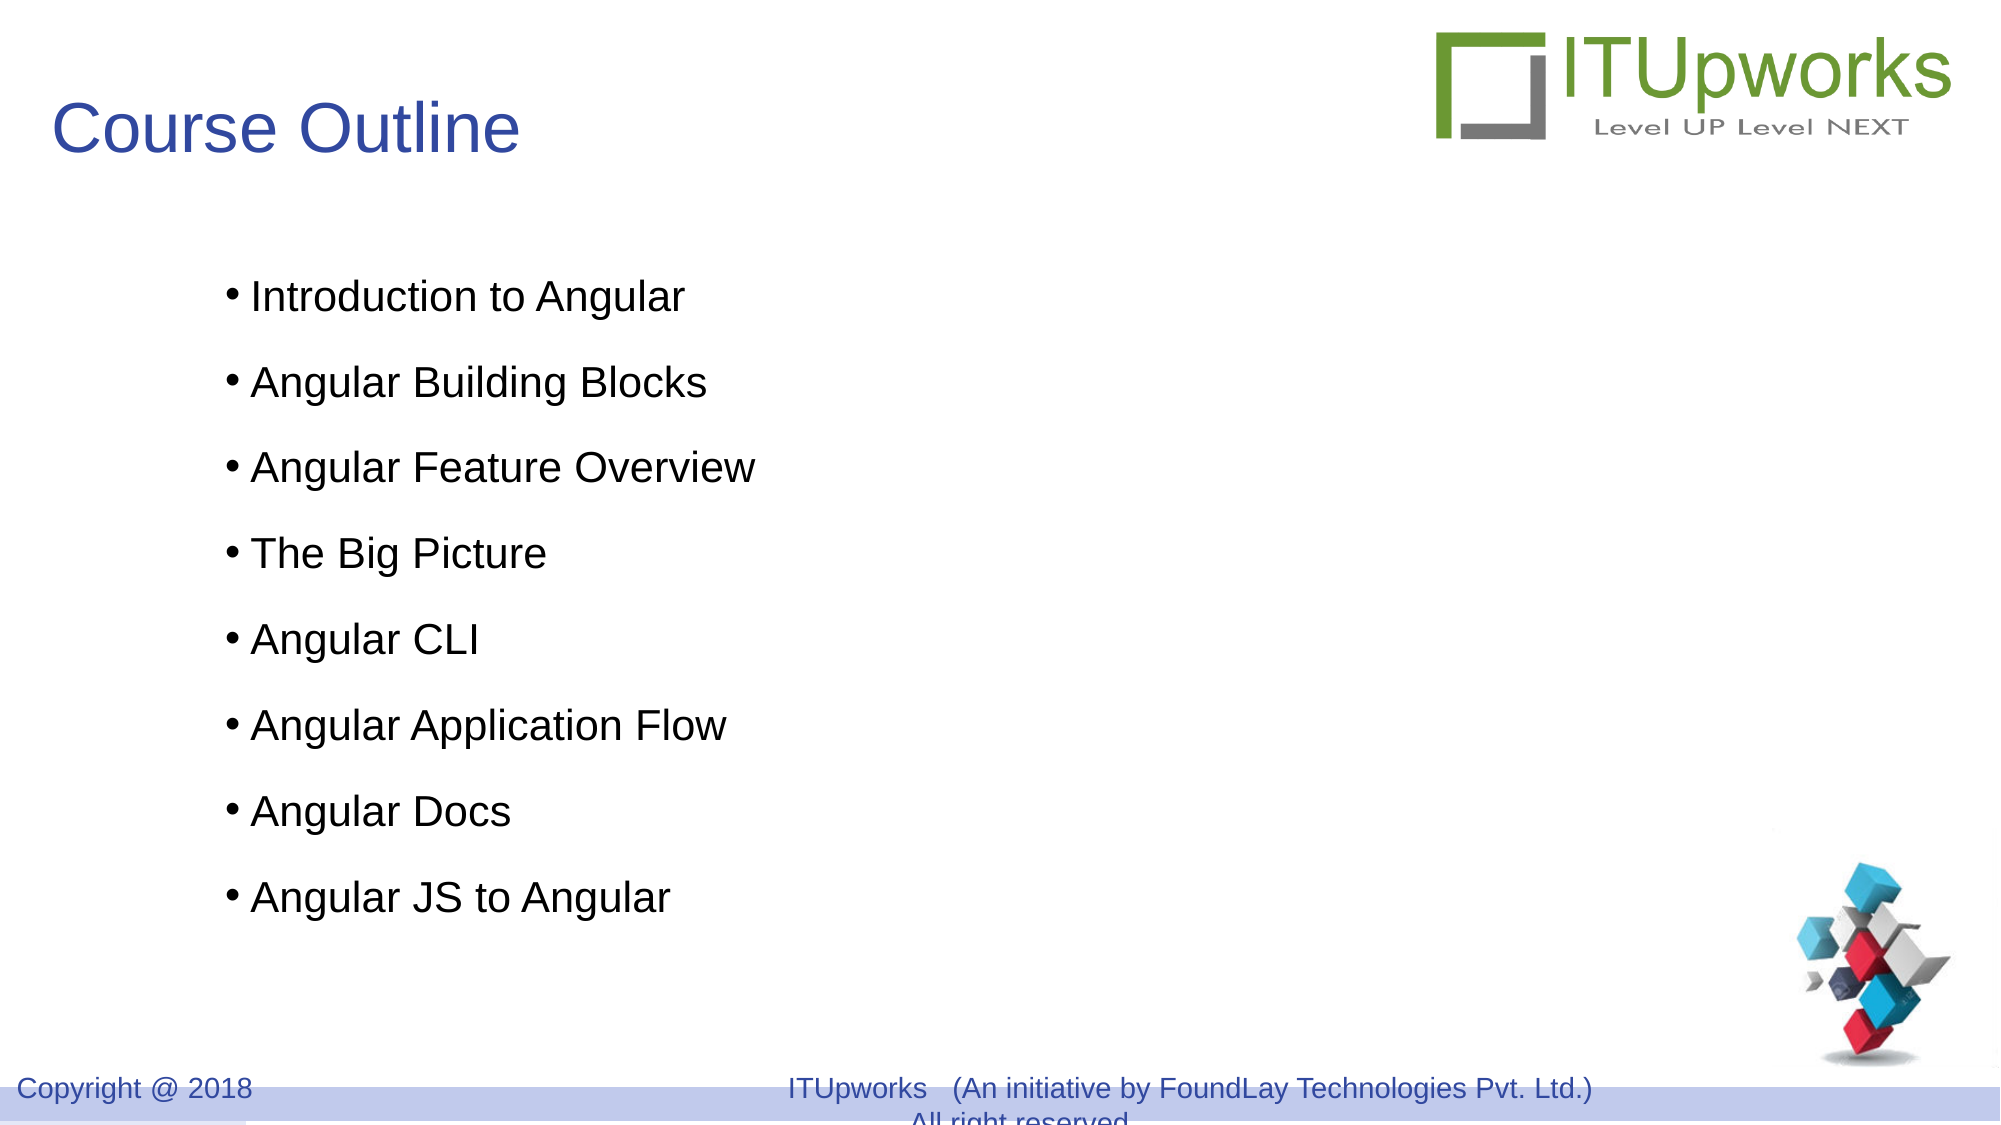

# Course Outline

Introduction to Angular
Angular Building Blocks
Angular Feature Overview
The Big Picture
Angular CLI
Angular Application Flow
Angular Docs
Angular JS to Angular